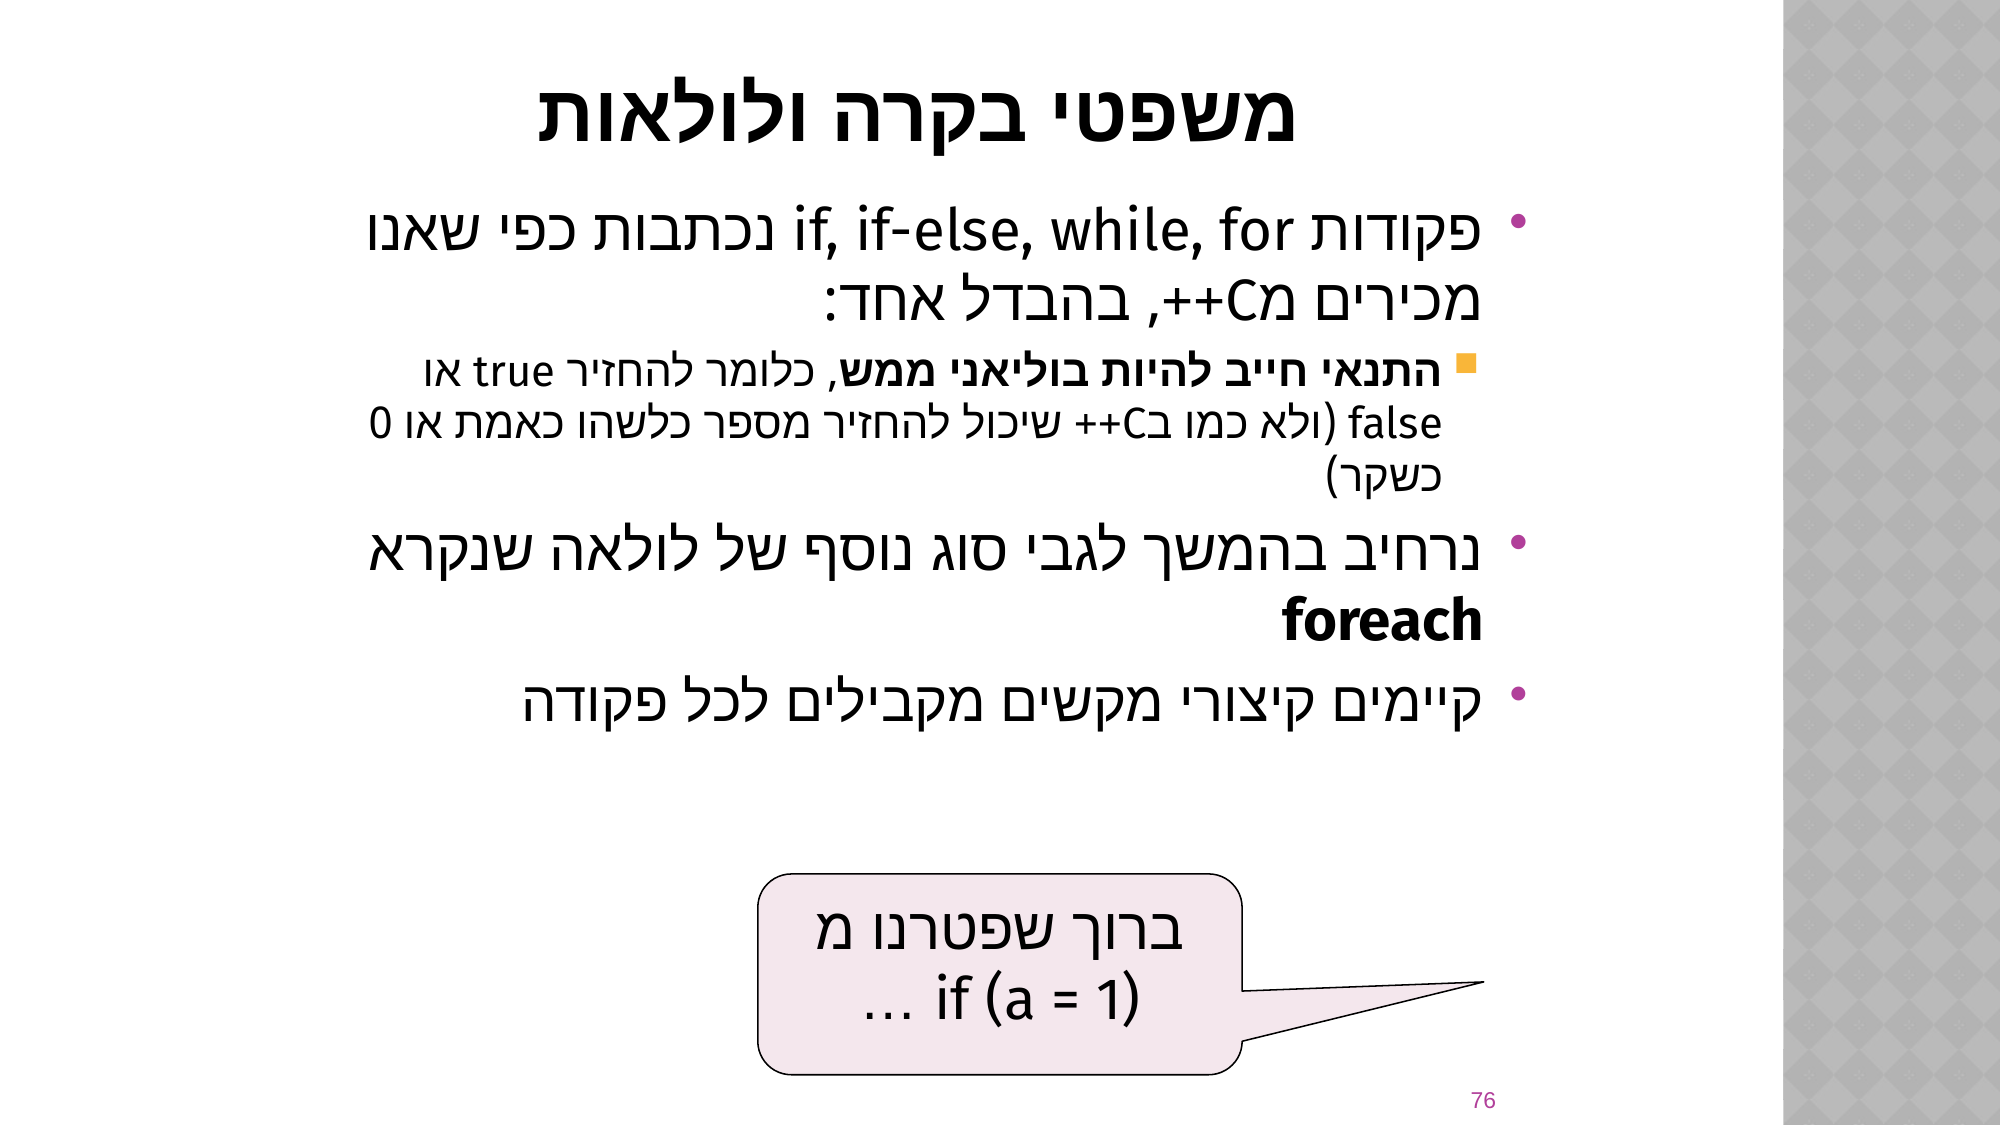

# משפטי בקרה ולולאות
פקודות if, if-else, while, for נכתבות כפי שאנו מכירים מC++, בהבדל אחד:
התנאי חייב להיות בוליאני ממש, כלומר להחזיר true או false (ולא כמו בC++ שיכול להחזיר מספר כלשהו כאמת או 0 כשקר)
נרחיב בהמשך לגבי סוג נוסף של לולאה שנקרא foreach
קיימים קיצורי מקשים מקבילים לכל פקודה
ברוך שפטרנו מ
if (a = 1) …
76